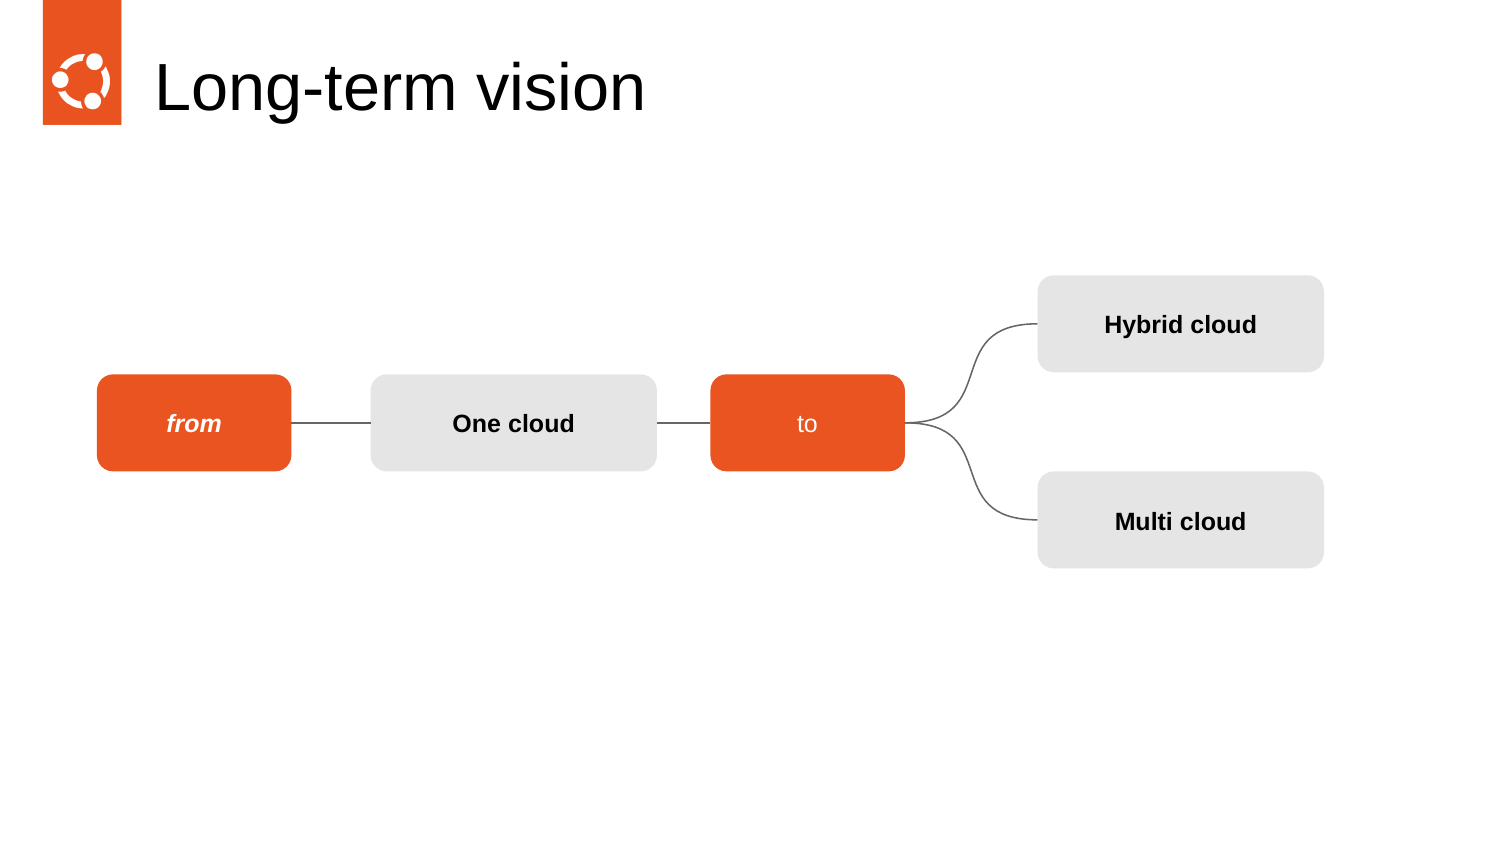

# Long-term vision
Hybrid cloud
from
One cloud
to
Multi cloud

10